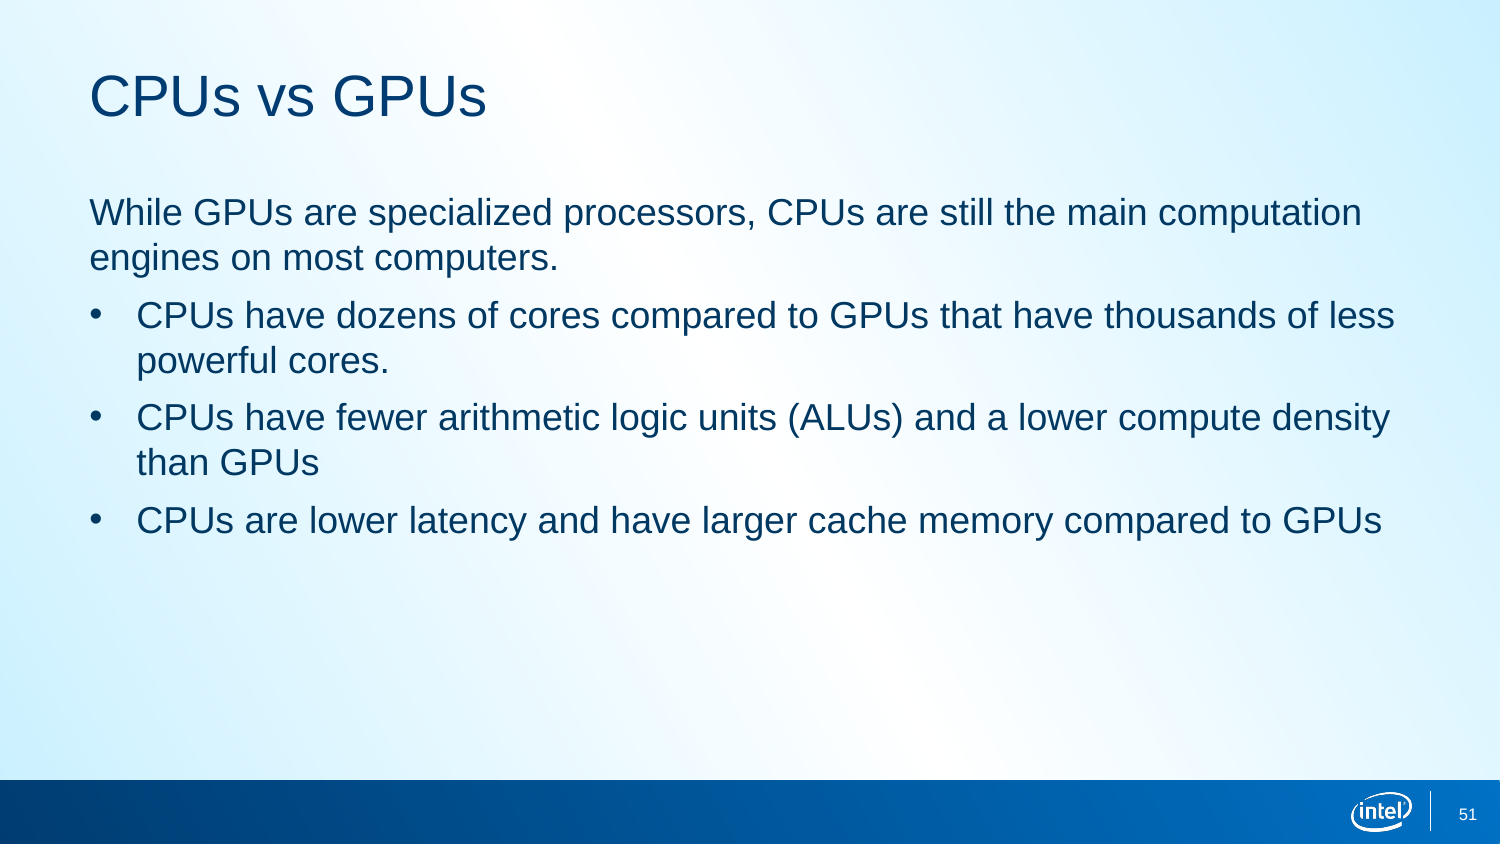

CPUs vs GPUs
While GPUs are specialized processors, CPUs are still the main computation engines on most computers.
CPUs have dozens of cores compared to GPUs that have thousands of less powerful cores.
CPUs have fewer arithmetic logic units (ALUs) and a lower compute density than GPUs
CPUs are lower latency and have larger cache memory compared to GPUs
51